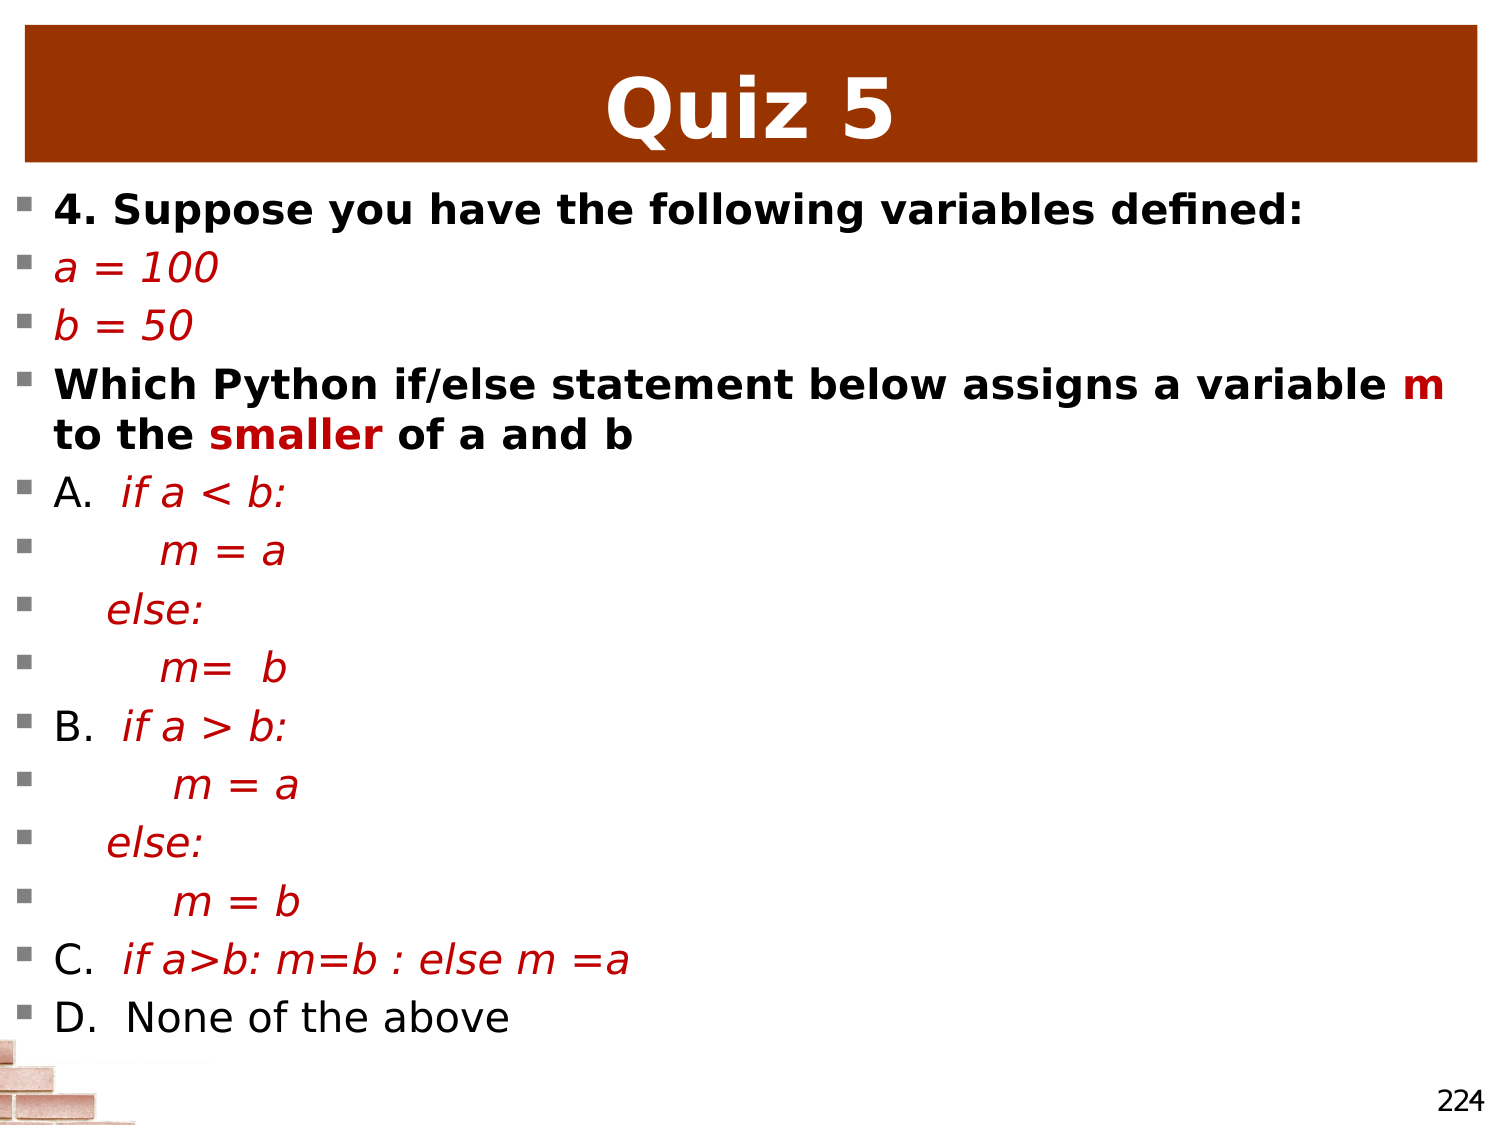

# Quiz 5
4. Suppose you have the following variables defined:
a = 100
b = 50
Which Python if/else statement below assigns a variable m to the smaller of a and b
A.  if a < b:
        m = a
    else:
        m=  b
B.  if a > b:
         m = a
    else:
         m = b
C.  if a>b: m=b : else m =a
D.  None of the above
224